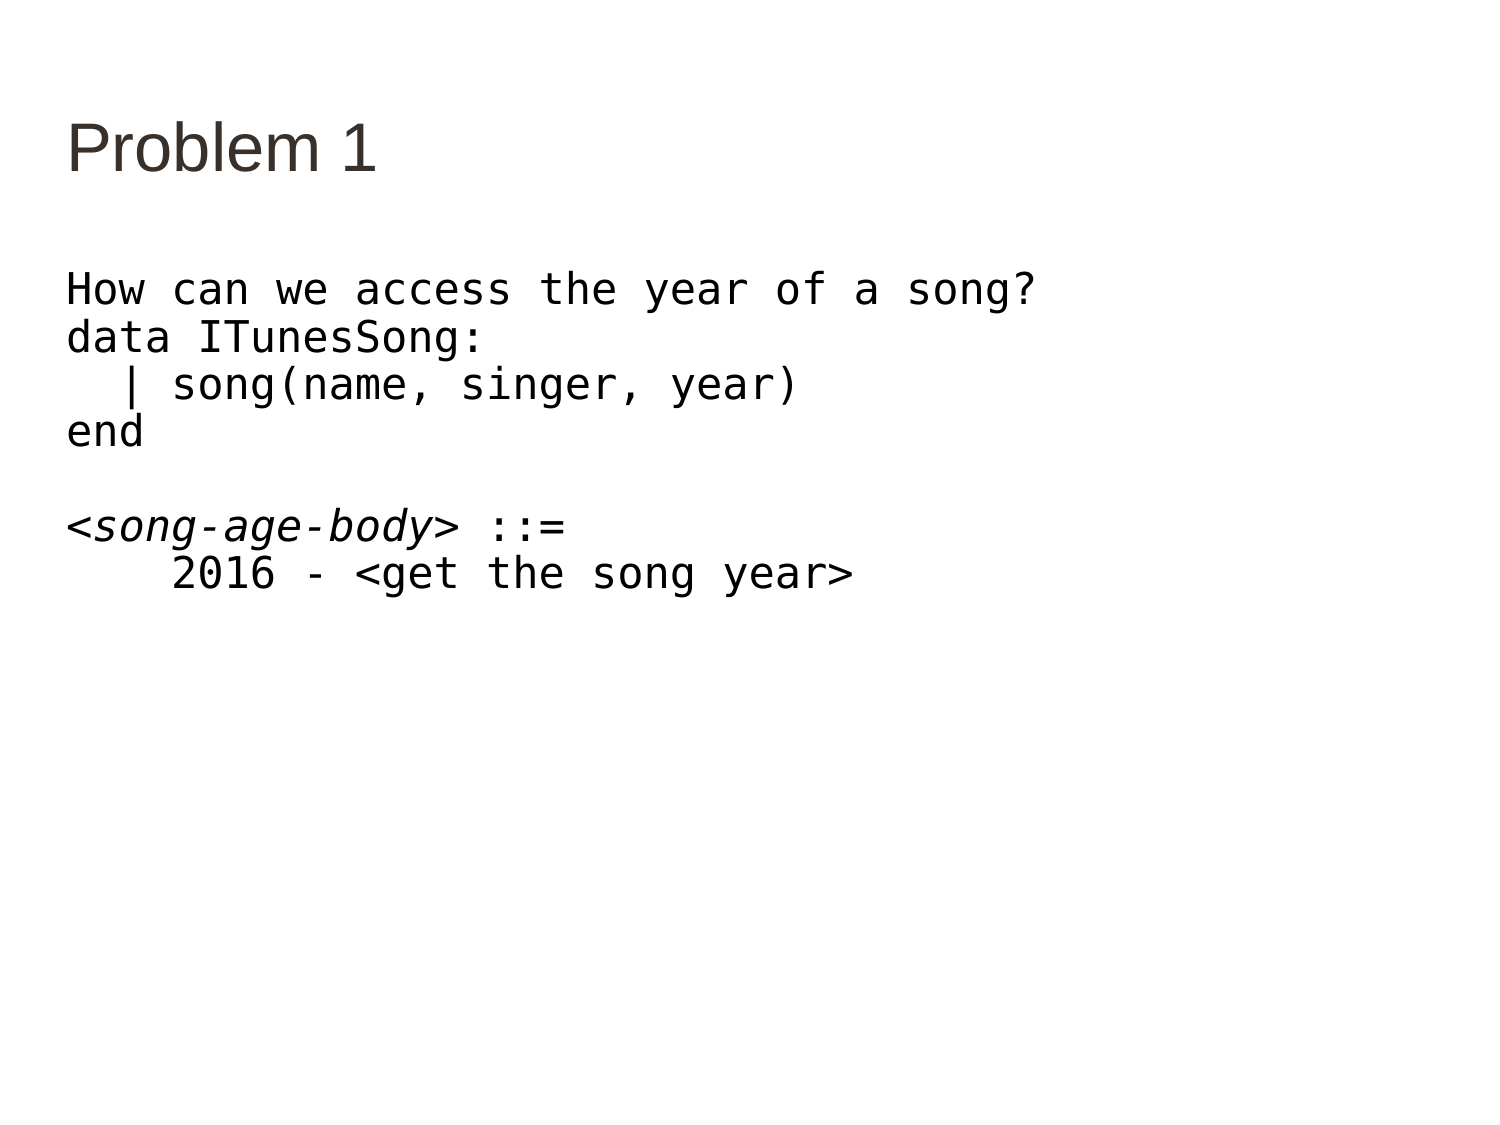

# Problem 1
How can we access the year of a song?
data ITunesSong:
  | song(name, singer, year)
end

<song-age-body> ::=
    2016 - <get the song year>